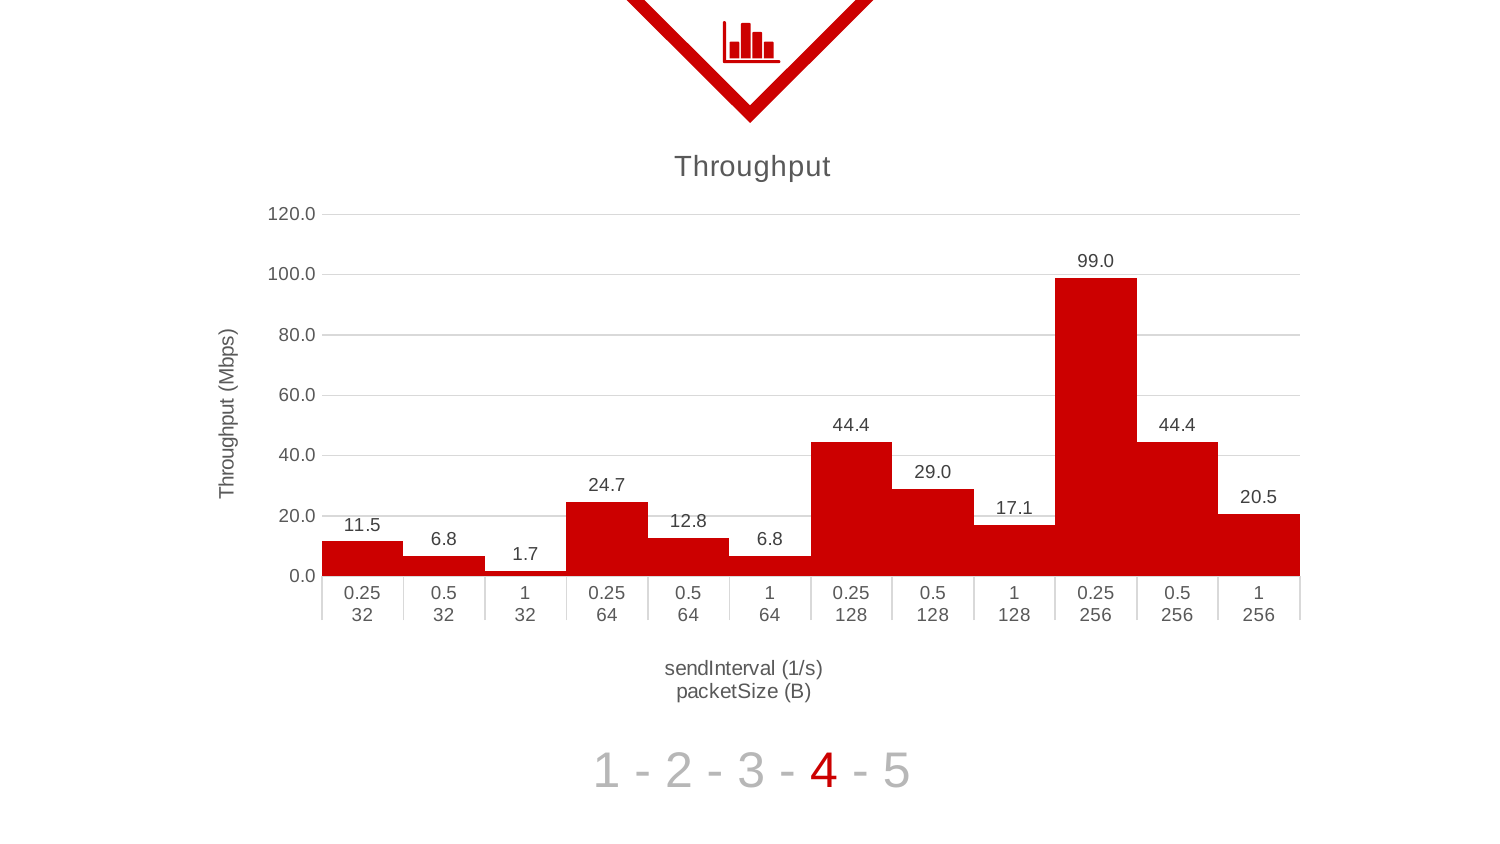

### Chart: Throughput

| Category |  |
|---|---|
| 0.25 | 11.52 |
| 0.5 | 6.82667 |
| 1 | 1.7066700000000001 |
| 0.25 | 24.7467 |
| 0.5 | 12.8 |
| 1 | 6.82667 |
| 0.25 | 44.3733 |
| 0.5 | 29.0133 |
| 1 | 17.0667 |
| 0.25 | 98.9867 |
| 0.5 | 44.3733 |
| 1 | 20.48 |
1 - 2 - 3 - 4 - 5